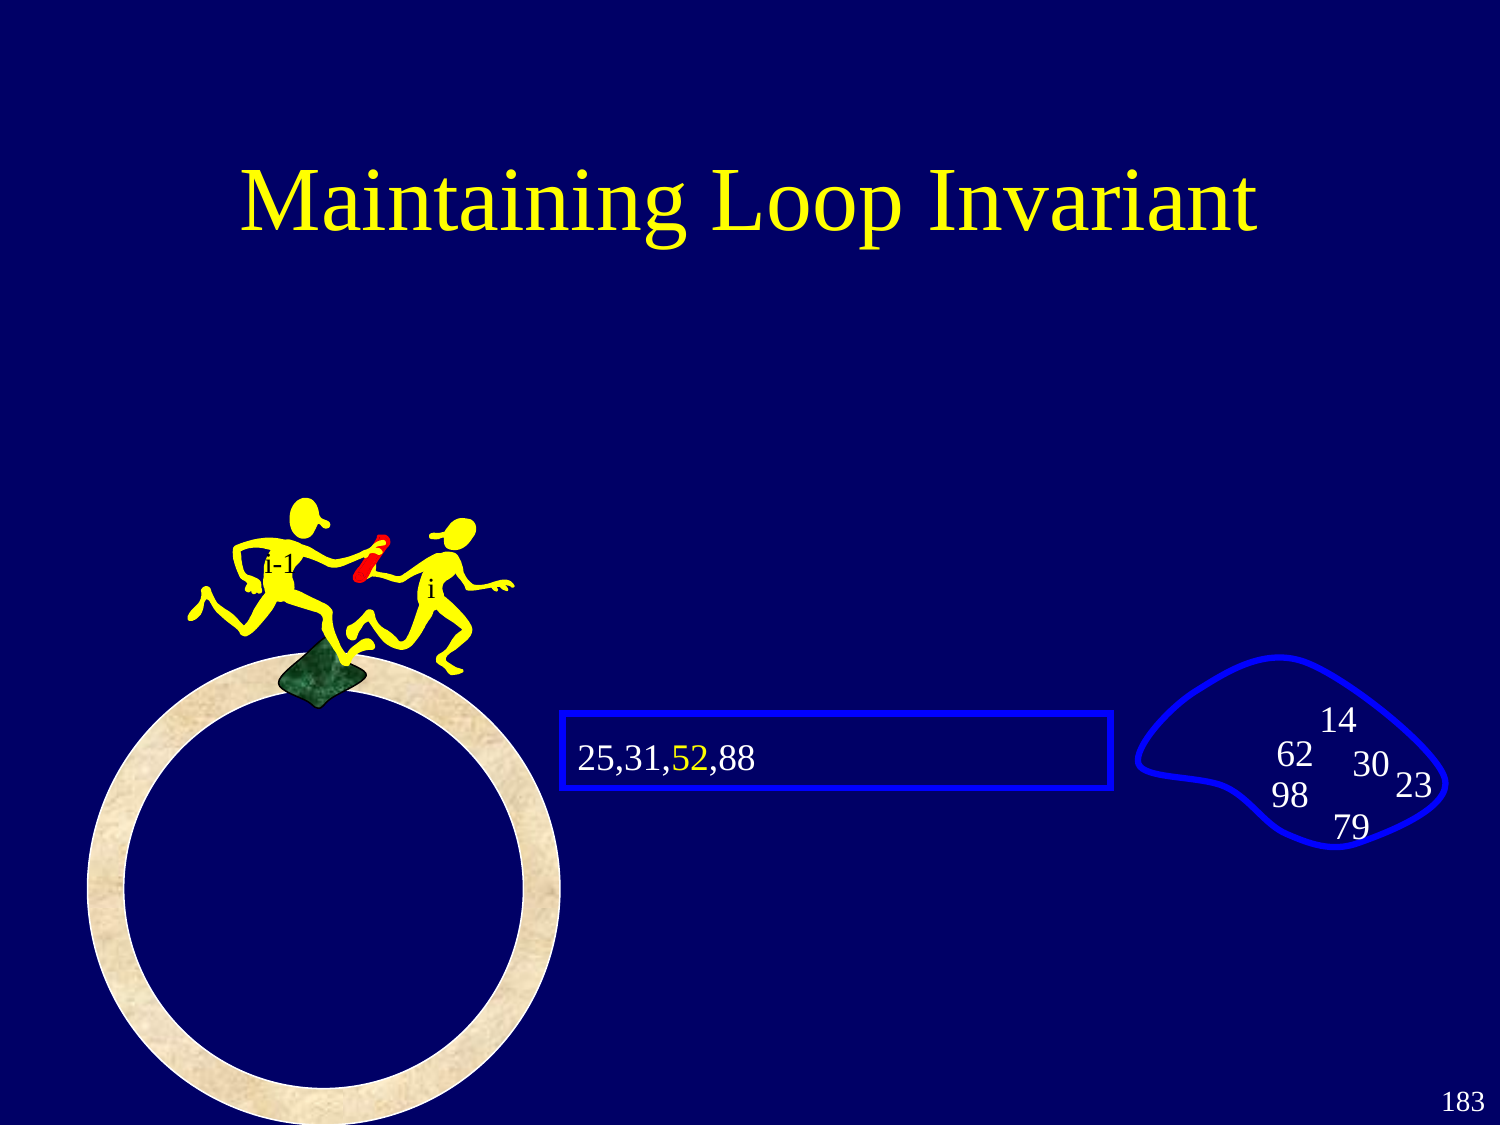

# Maintaining Loop Invariant

i-1
i

14

62
25,31,52,88

30
23
98
79